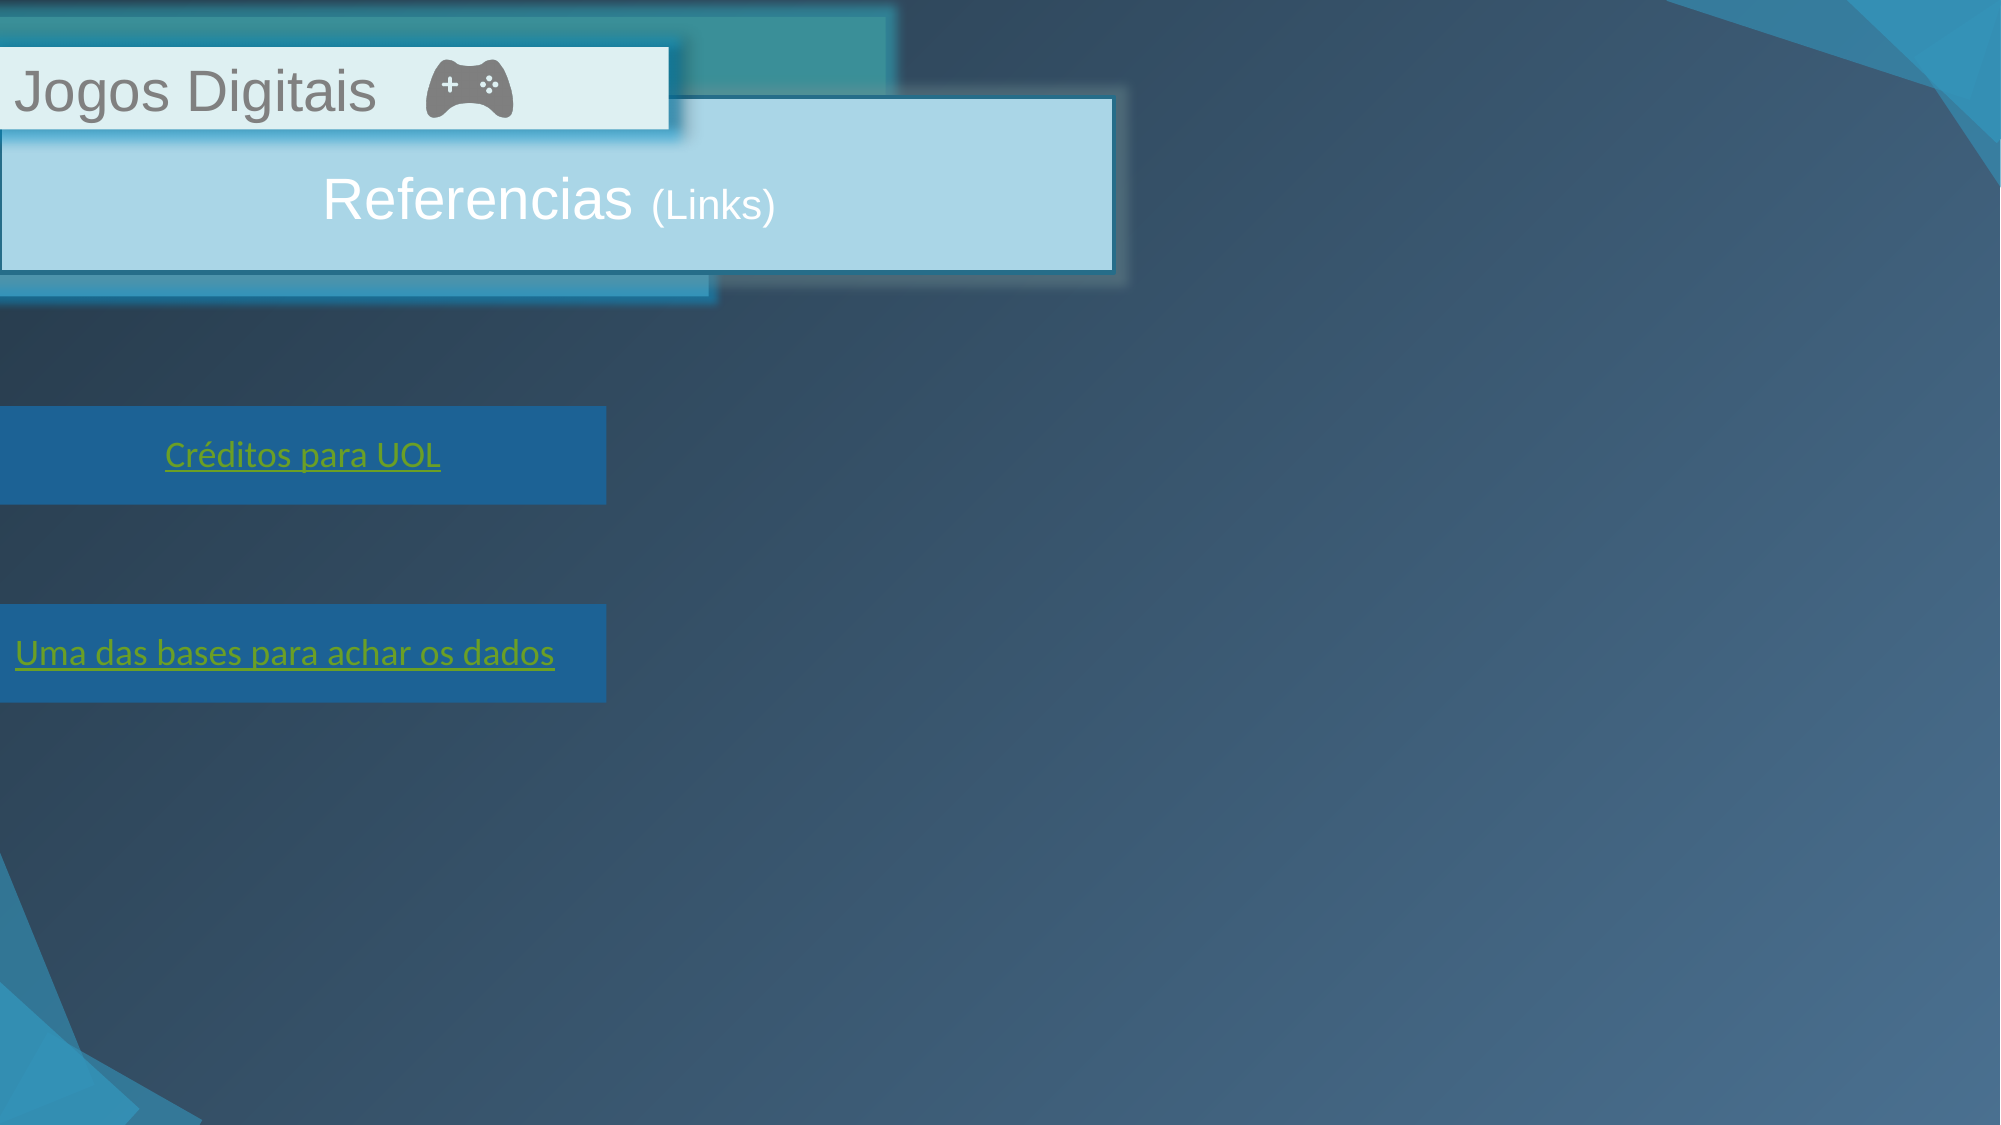

# Referencias (Links)
Créditos para UOL
Uma das bases para achar os dados